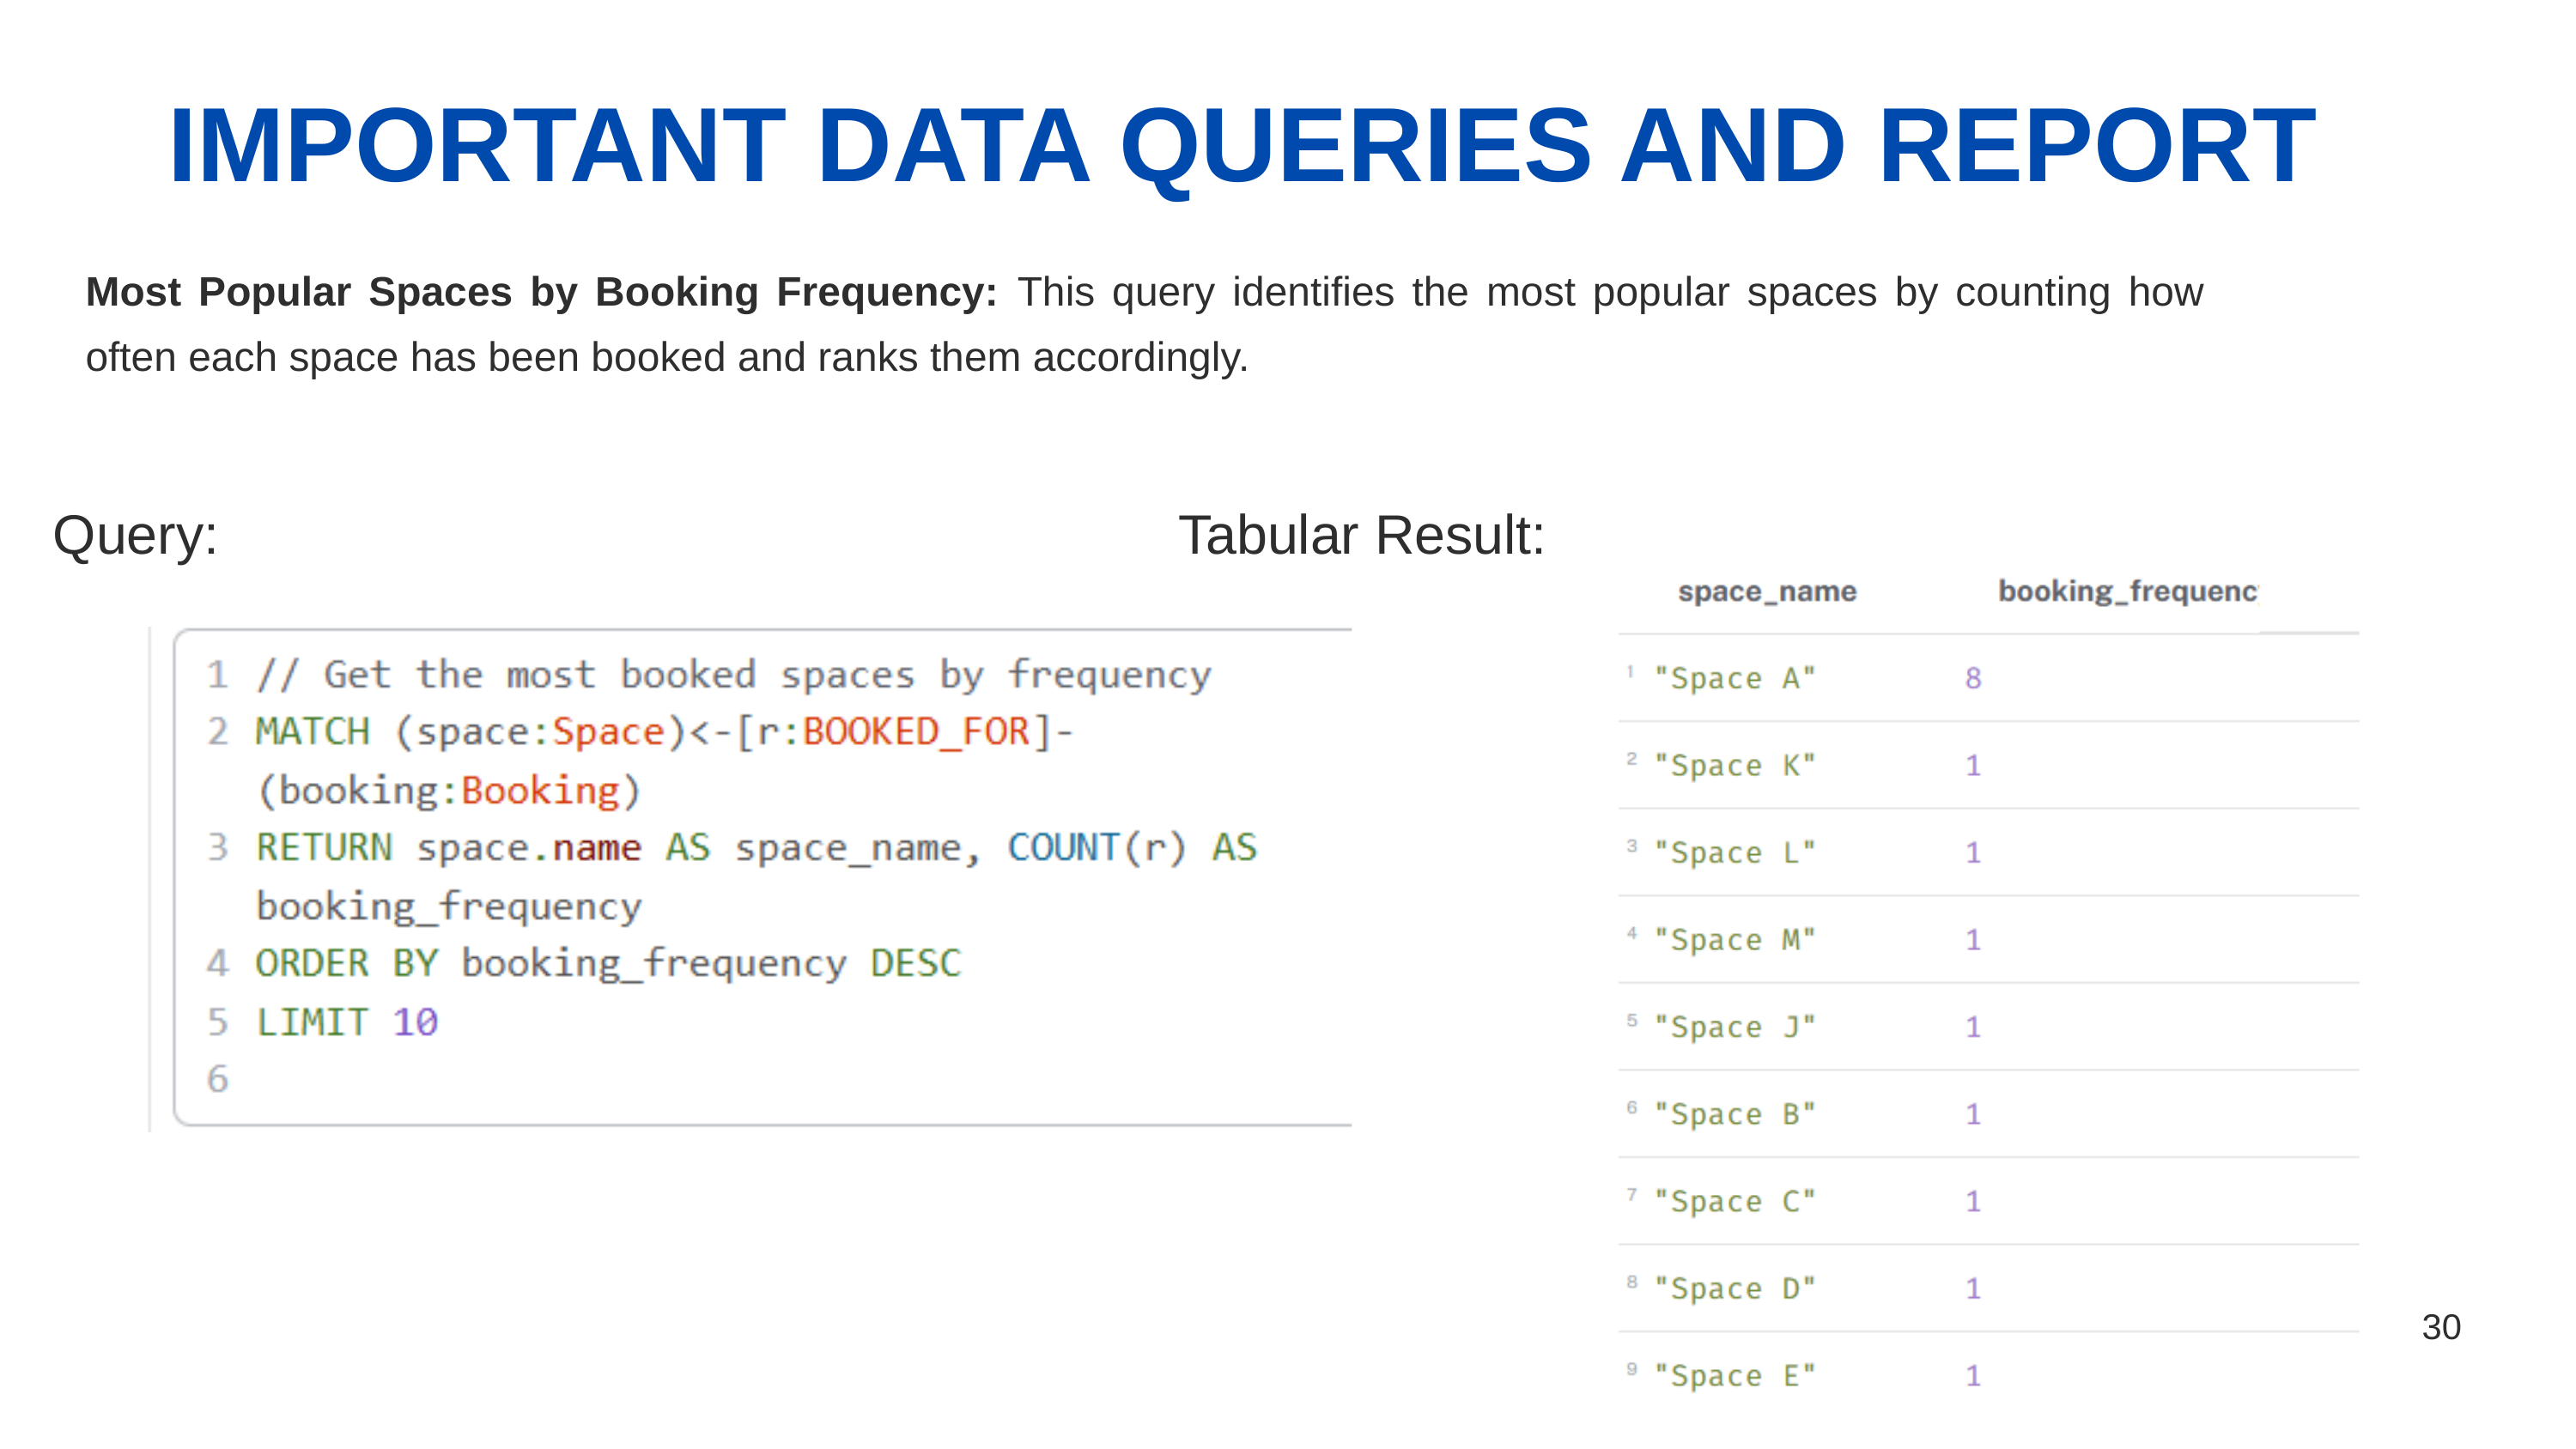

IMPORTANT DATA QUERIES AND REPORT
Most Popular Spaces by Booking Frequency: This query identifies the most popular spaces by counting how often each space has been booked and ranks them accordingly.
Query:
Tabular Result:

30